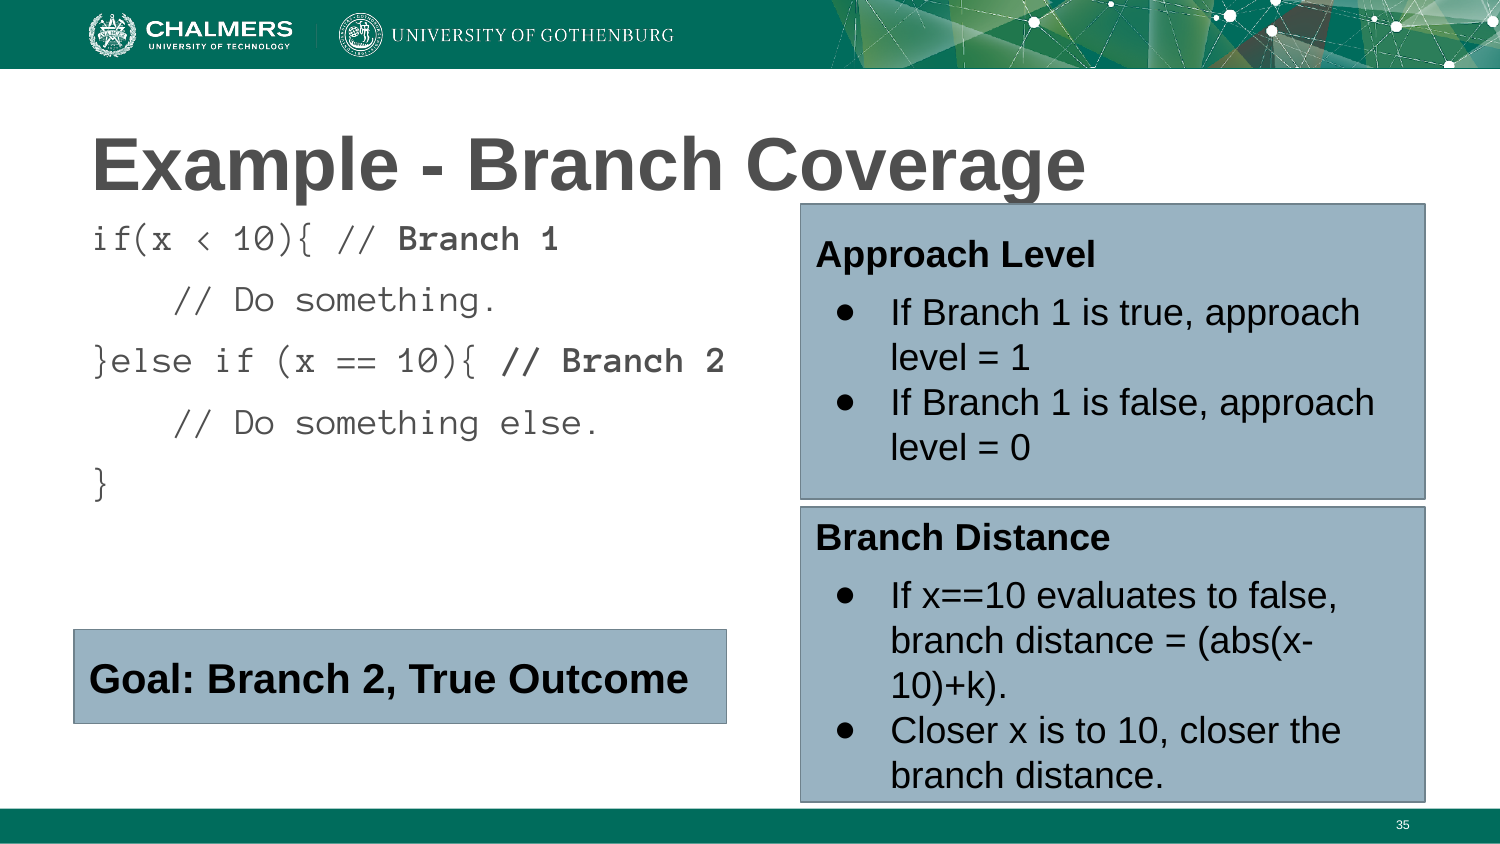

# Example - Branch Coverage
Approach Level
If Branch 1 is true, approach level = 1
If Branch 1 is false, approach level = 0

if(x < 10){ // Branch 1
    // Do something.
}else if (x == 10){ // Branch 2
    // Do something else.
}

Branch Distance
If x==10 evaluates to false, branch distance = (abs(x-10)+k).
Closer x is to 10, closer the branch distance.
Goal: Branch 2, True Outcome
35